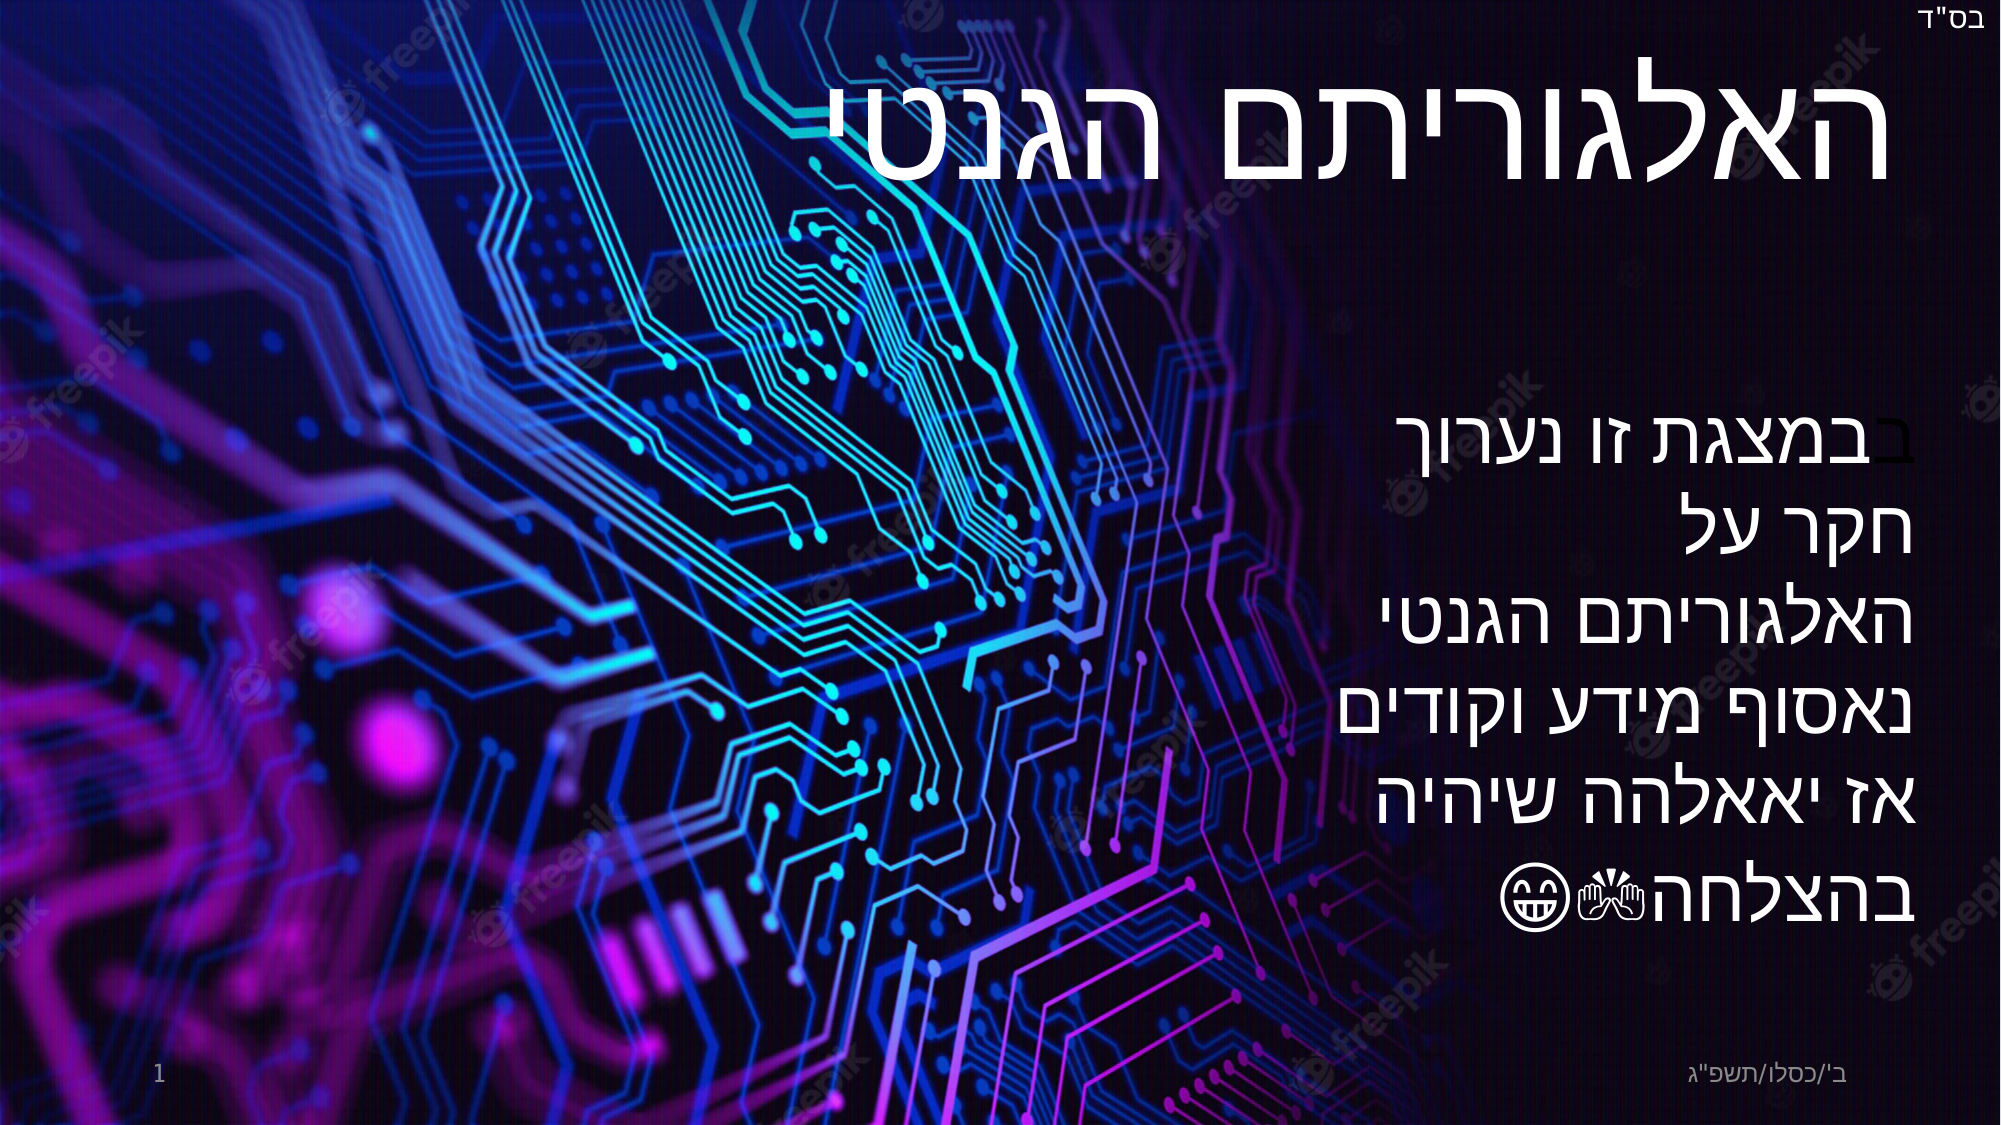

בס"ד
האלגוריתם הגנטי
בבמצגת זו נערוך חקר על האלגוריתם הגנטי נאסוף מידע וקודים
אז יאאלהה שיהיה בהצלחה🙌😁
1
ב'/כסלו/תשפ"ג